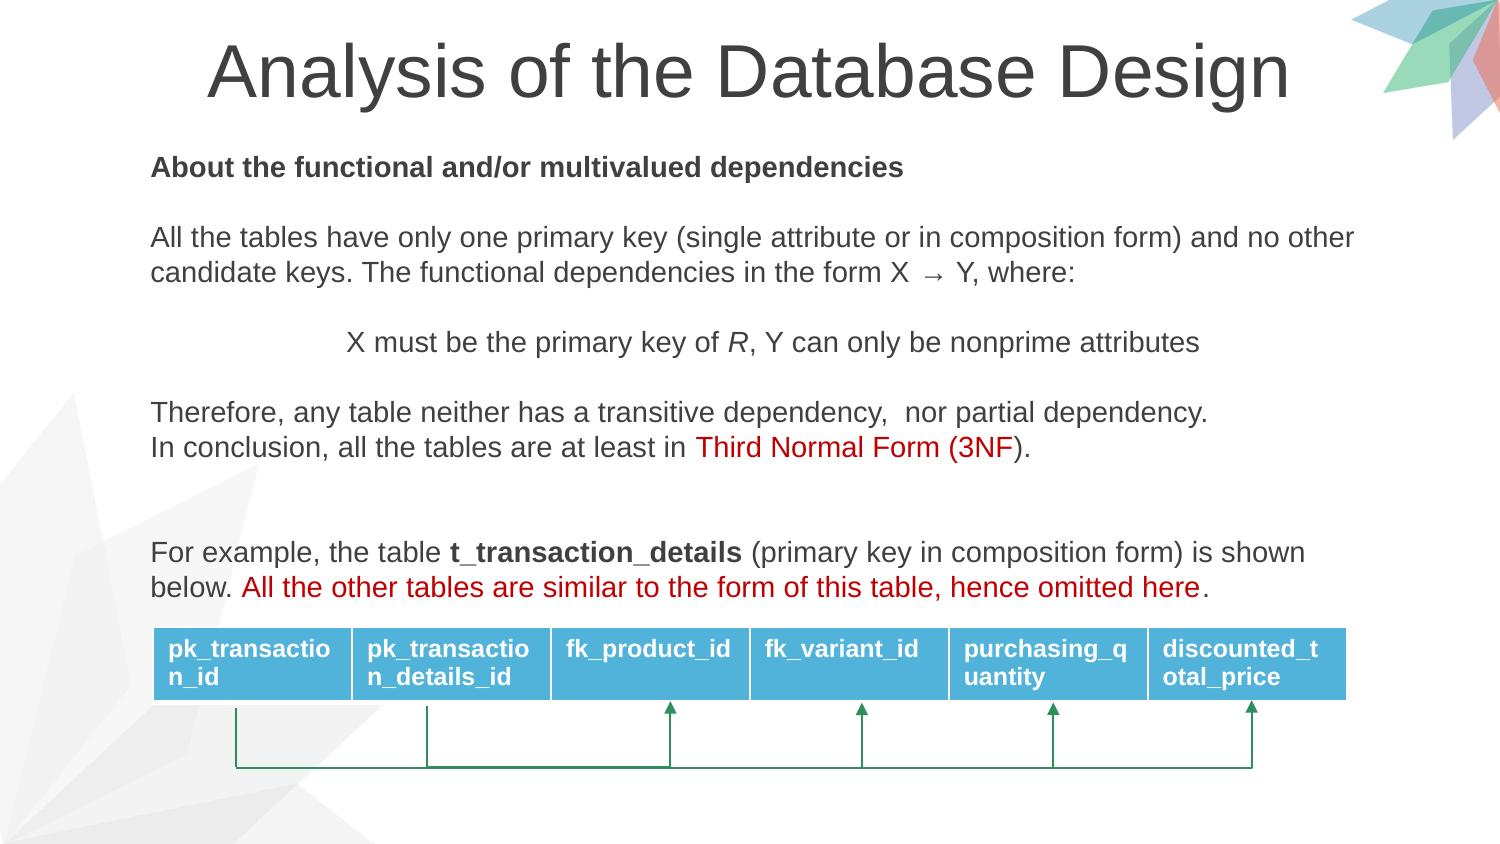

Analysis of the Database Design
About the functional and/or multivalued dependencies

All the tables have only one primary key (single attribute or in composition form) and no other candidate keys. The functional dependencies in the form X → Y, where:

X must be the primary key of R, Y can only be nonprime attributes

Therefore, any table neither has a transitive dependency,  nor partial dependency.
In conclusion, all the tables are at least in Third Normal Form (3NF).

For example, the table t_transaction_details (primary key in composition form) is shown below. All the other tables are similar to the form of this table, hence omitted here.
| pk\_transaction\_id | pk\_transaction\_details\_id | fk\_product\_id | fk\_variant\_id | purchasing\_quantity | discounted\_total\_price |
| --- | --- | --- | --- | --- | --- |